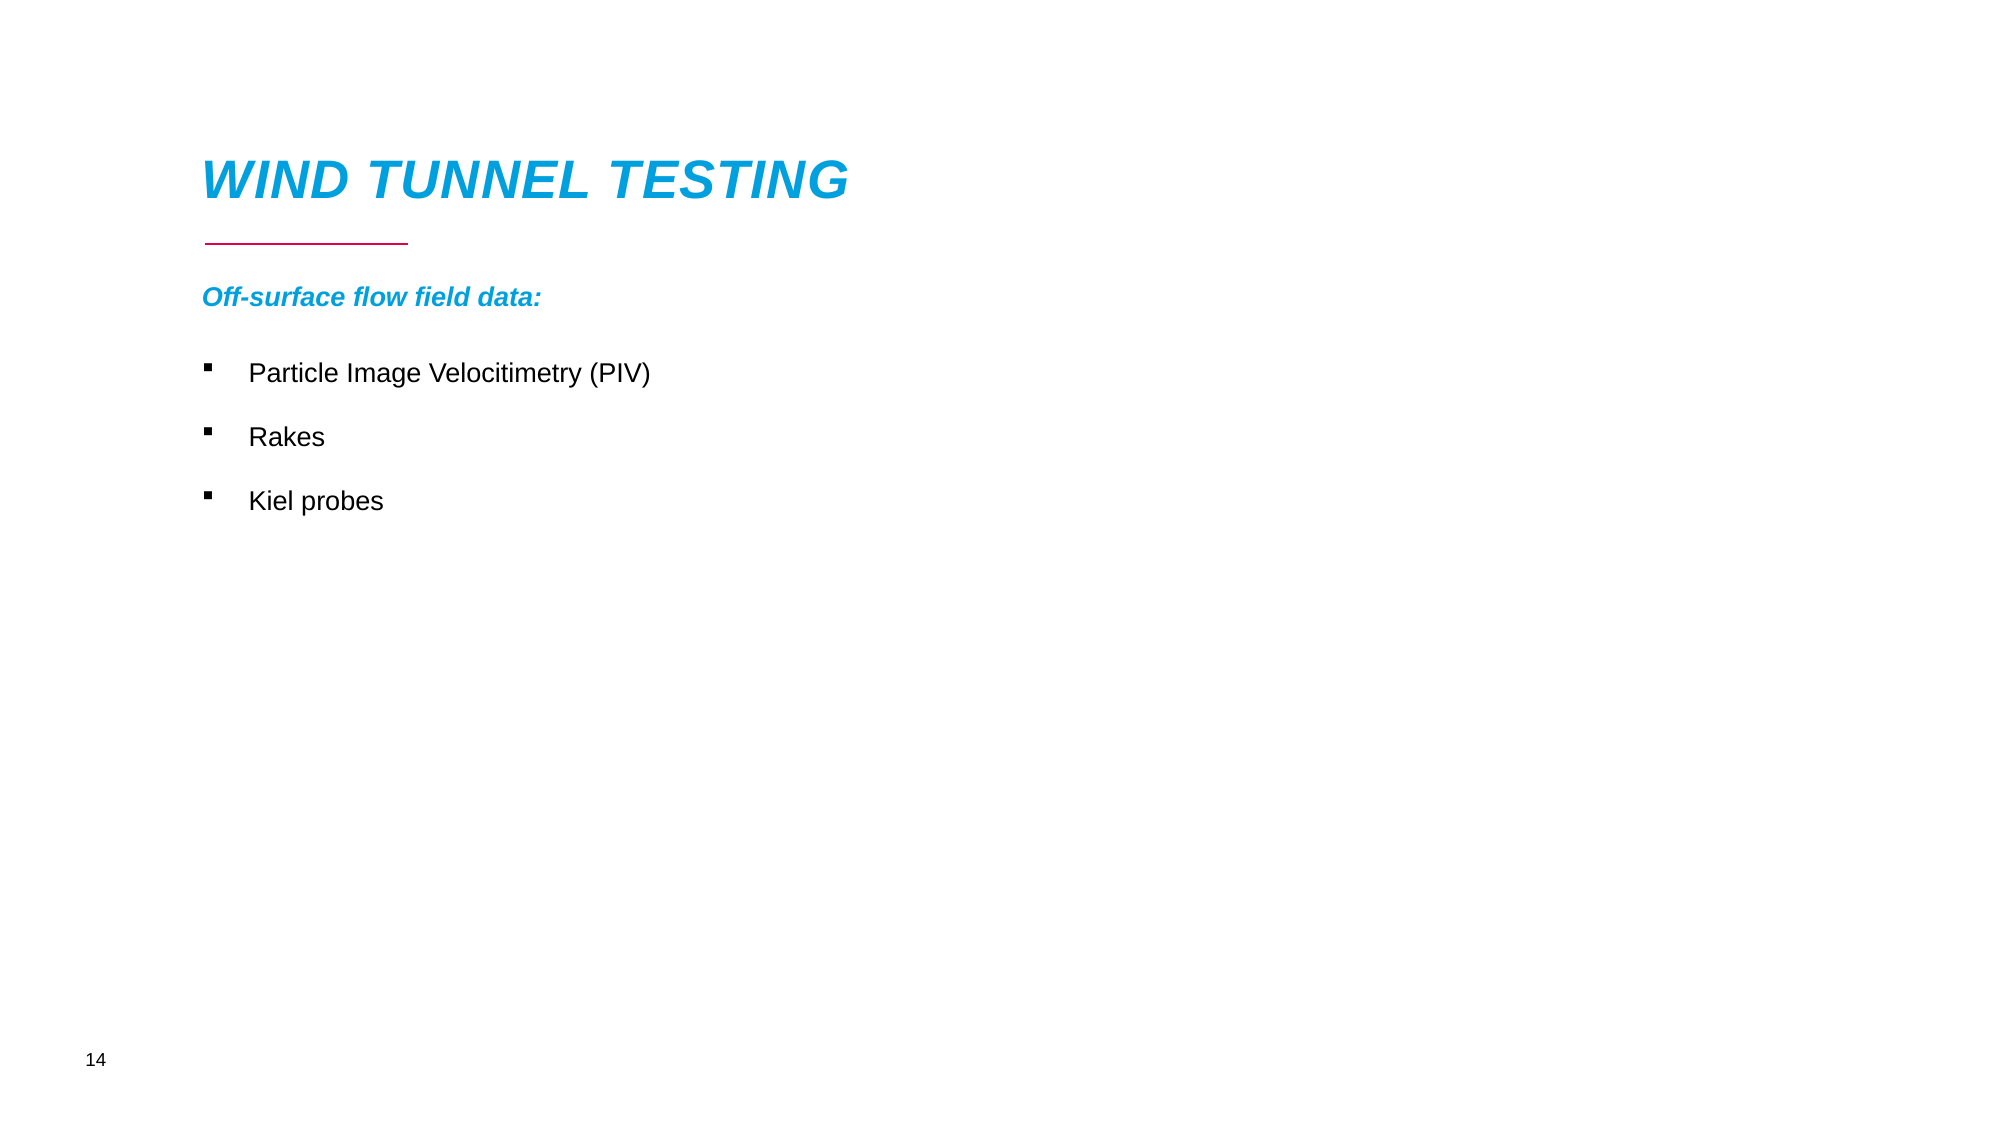

# Wind tunnel testing
Off-surface flow field data:
Particle Image Velocitimetry (PIV)
Rakes
Kiel probes

14